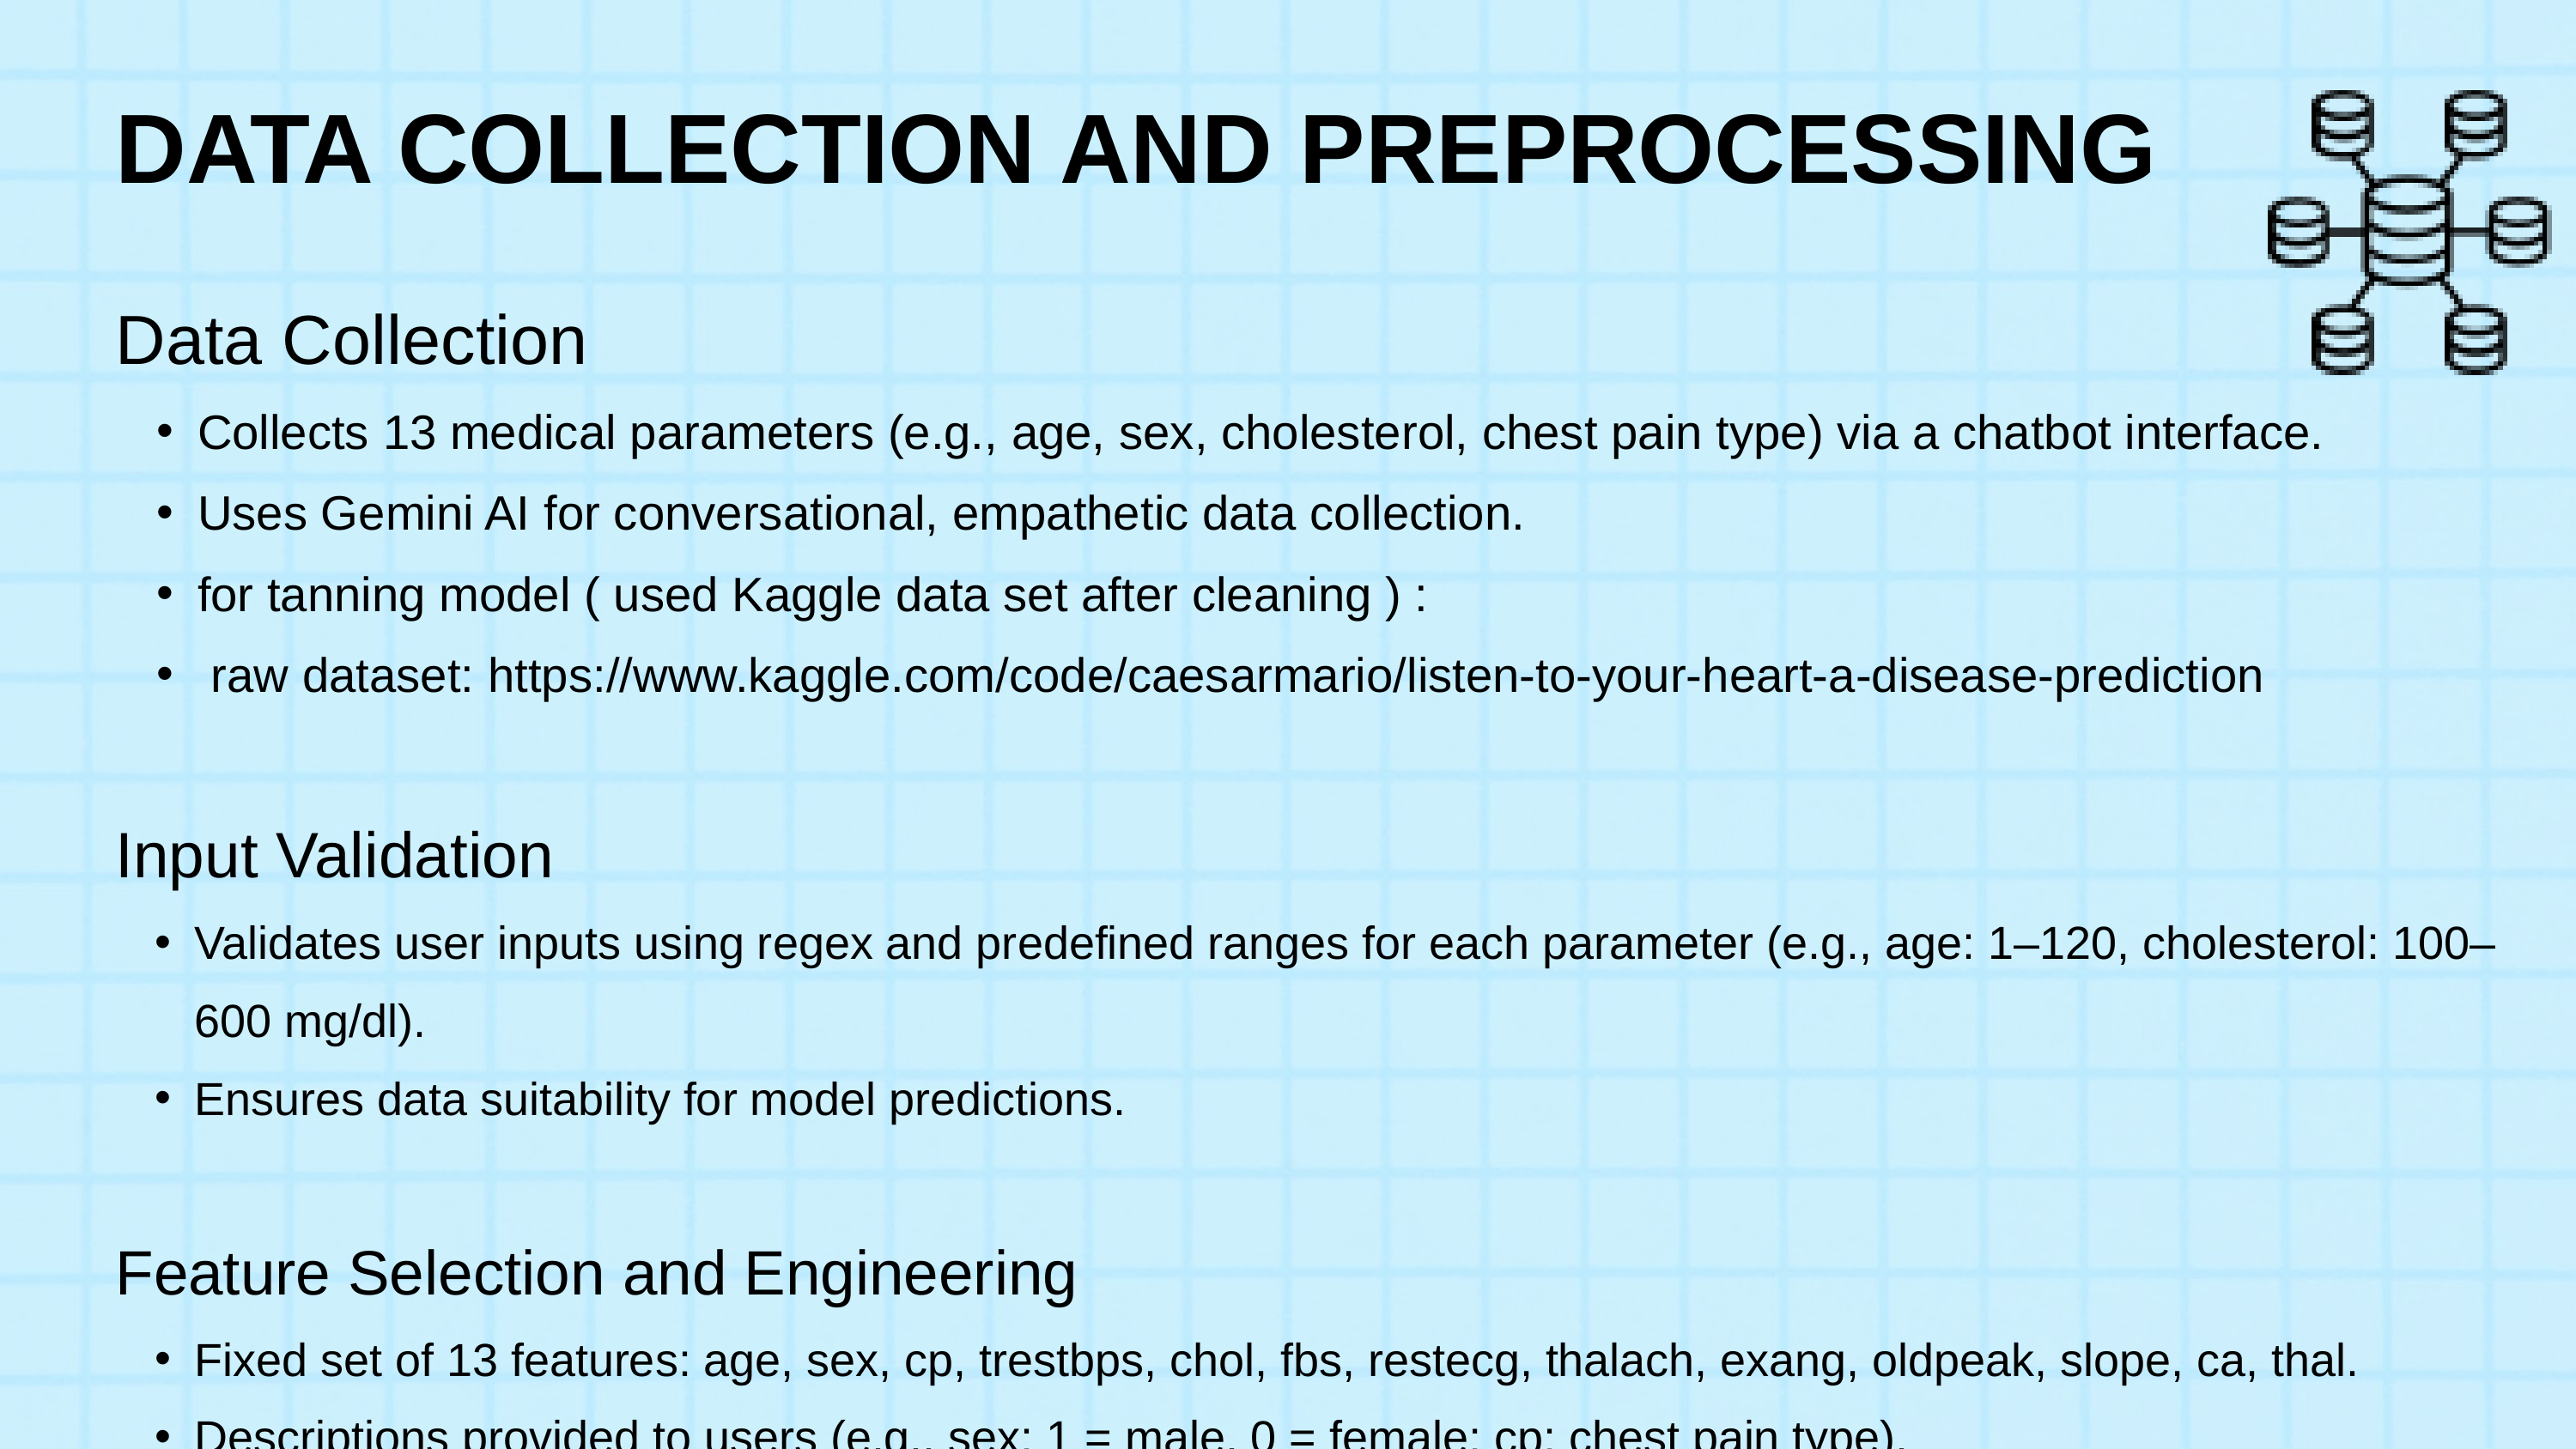

DATA COLLECTION AND PREPROCESSING

Data Collection
Collects 13 medical parameters (e.g., age, sex, cholesterol, chest pain type) via a chatbot interface.
Uses Gemini AI for conversational, empathetic data collection.
for tanning model ( used Kaggle data set after cleaning ) :
 raw dataset: https://www.kaggle.com/code/caesarmario/listen-to-your-heart-a-disease-prediction

Input Validation
Validates user inputs using regex and predefined ranges for each parameter (e.g., age: 1–120, cholesterol: 100–600 mg/dl).
Ensures data suitability for model predictions.

Feature Selection and Engineering
Fixed set of 13 features: age, sex, cp, trestbps, chol, fbs, restecg, thalach, exang, oldpeak, slope, ca, thal.
Descriptions provided to users (e.g., sex: 1 = male, 0 = female; cp: chest pain type).